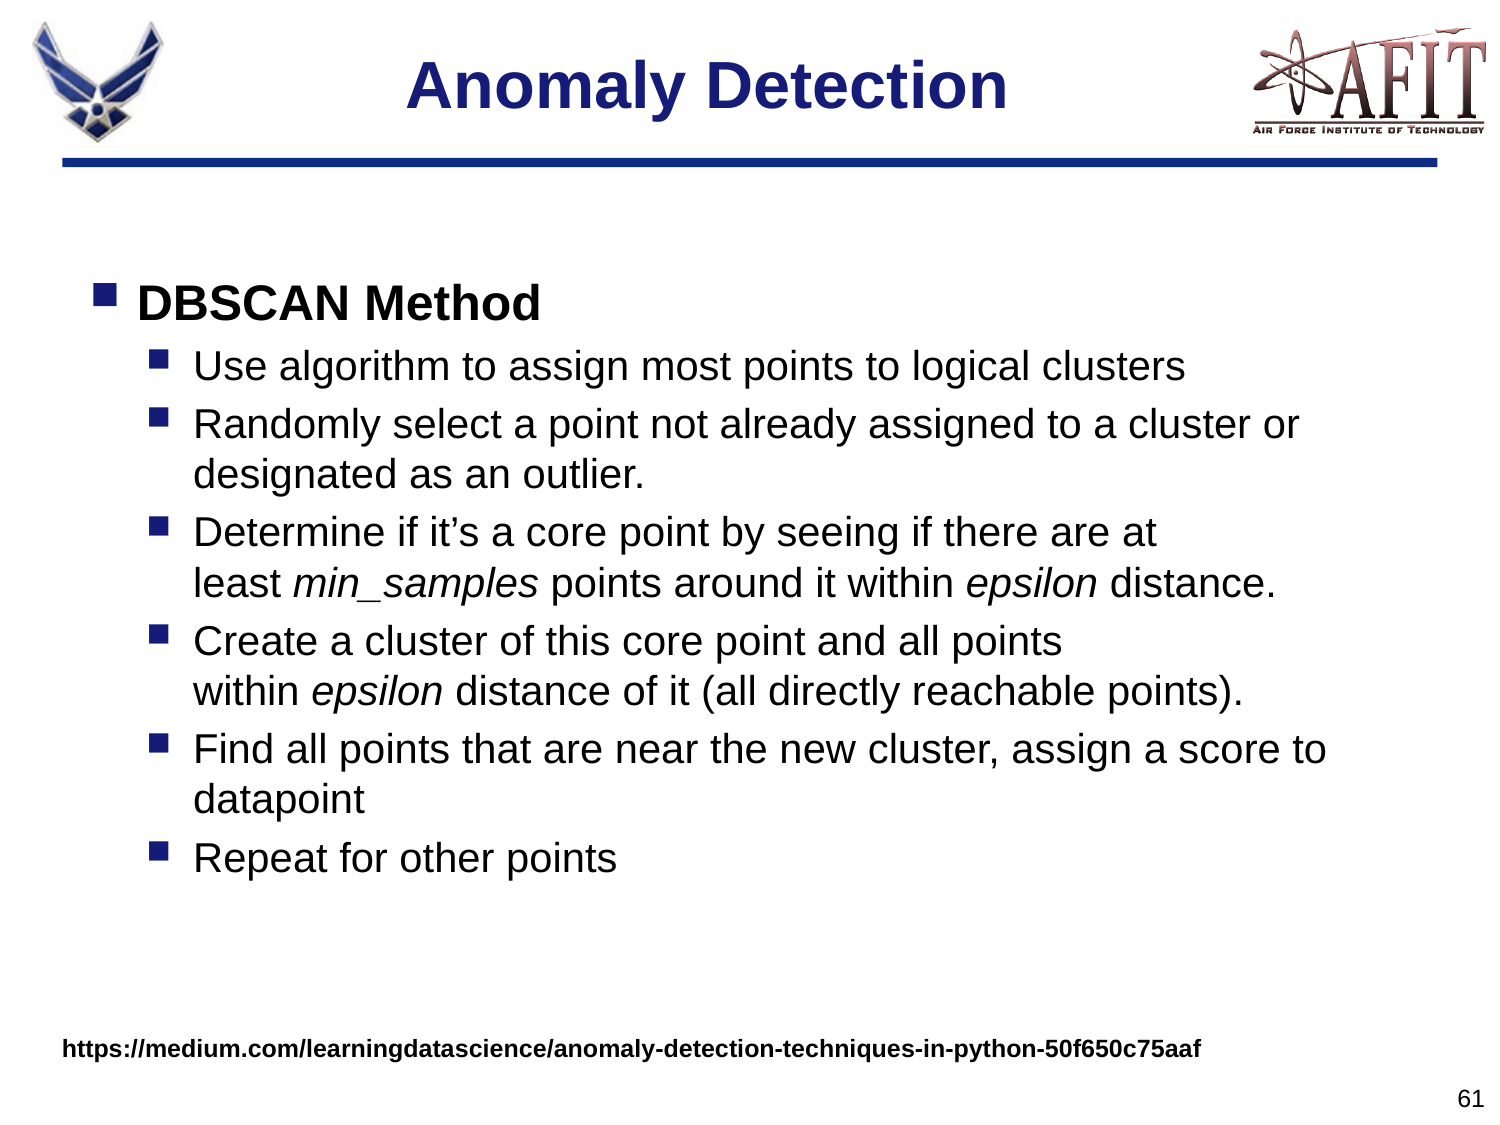

# Anomaly Detection
DBSCAN Method
Use algorithm to assign most points to logical clusters
Randomly select a point not already assigned to a cluster or designated as an outlier.
Determine if it’s a core point by seeing if there are at least min_samples points around it within epsilon distance.
Create a cluster of this core point and all points within epsilon distance of it (all directly reachable points).
Find all points that are near the new cluster, assign a score to datapoint
Repeat for other points
https://medium.com/learningdatascience/anomaly-detection-techniques-in-python-50f650c75aaf